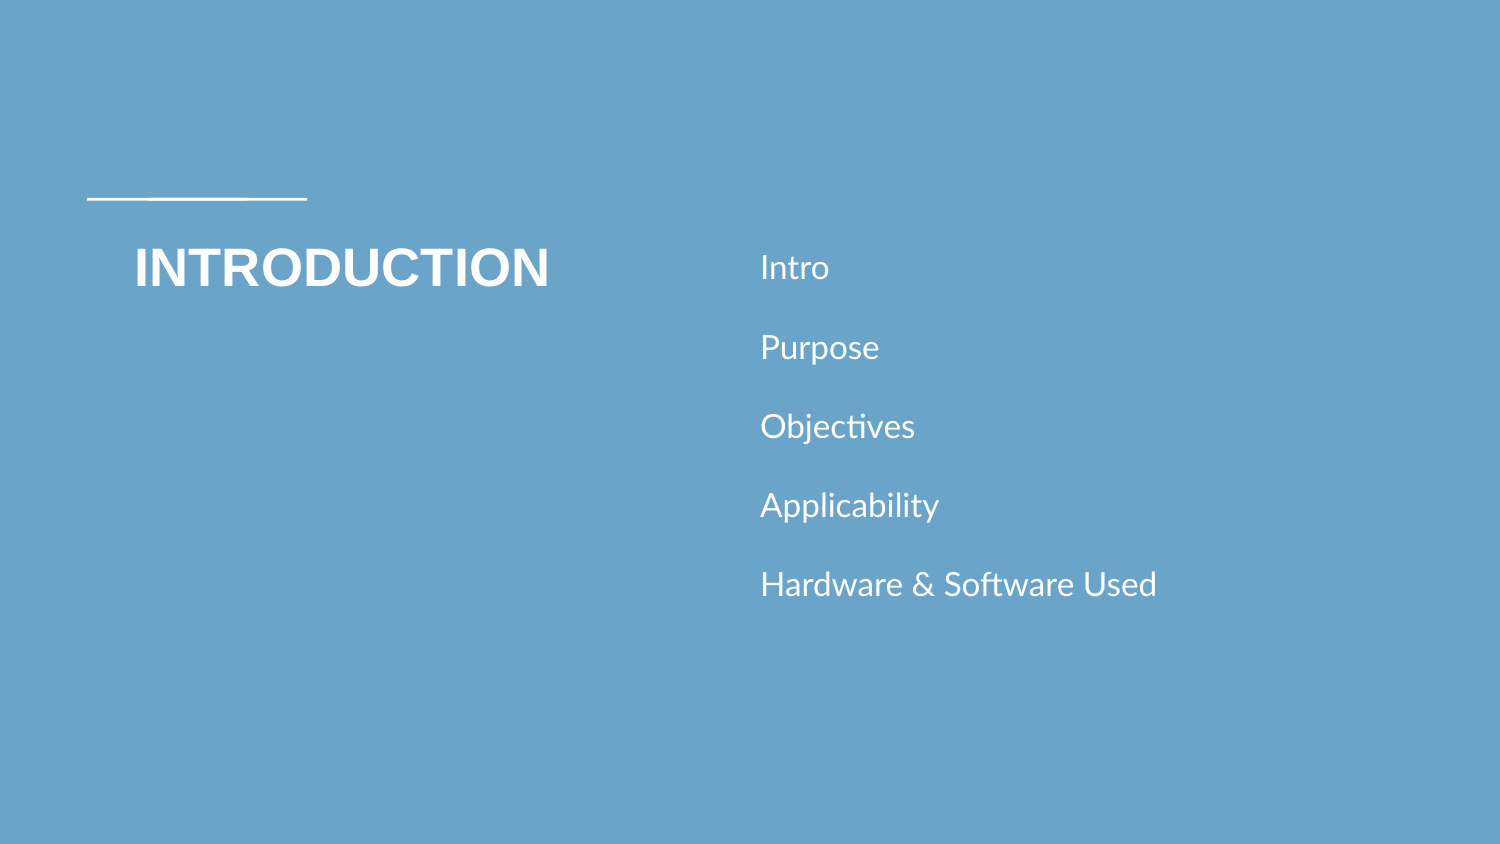

# INTRODUCTION
Intro
Purpose
Objectives
Applicability
Hardware & Software Used